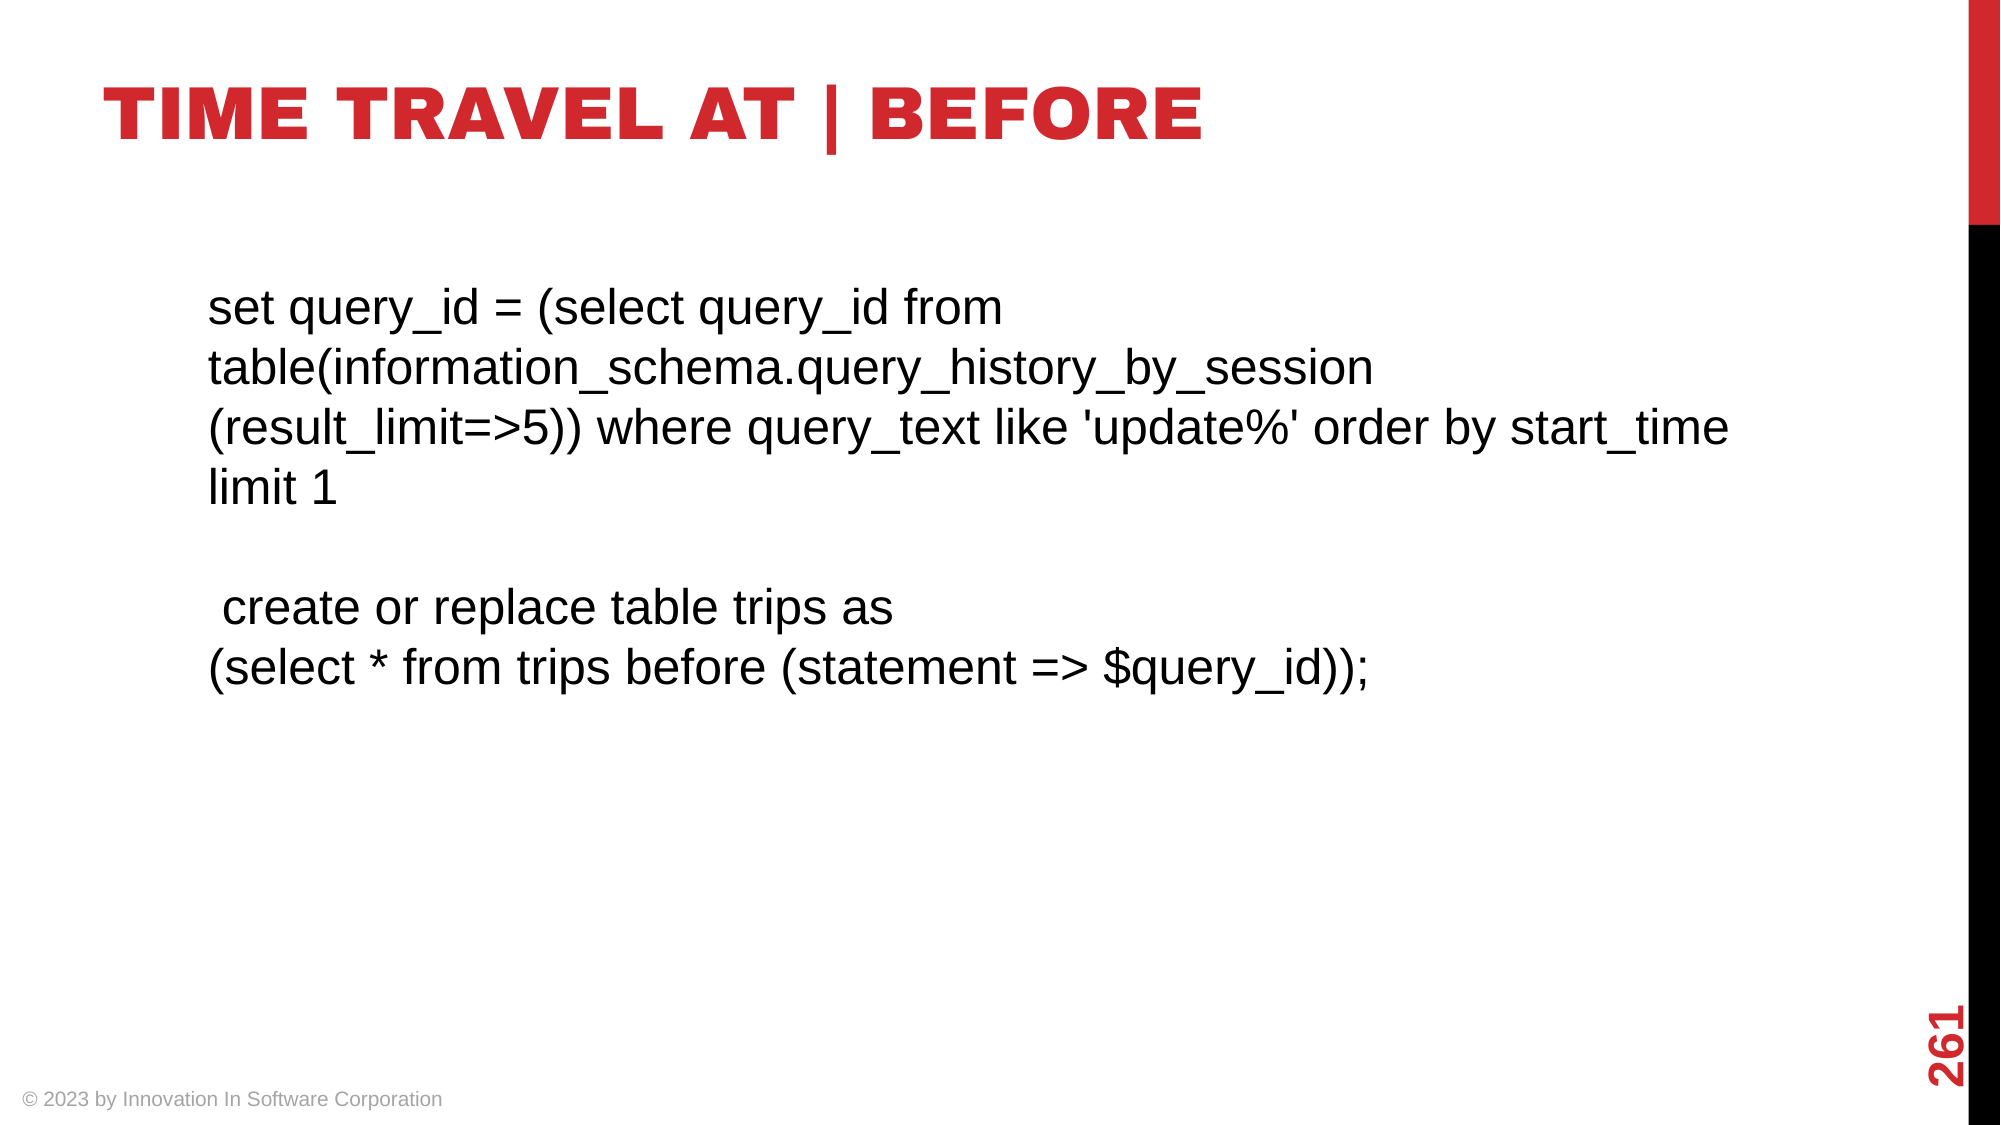

# TIME TRAVEL AT | BEFORE
set query_id = (select query_id from
table(information_schema.query_history_by_session (result_limit=>5)) where query_text like 'update%' order by start_time limit 1

 create or replace table trips as
(select * from trips before (statement => $query_id));
261
© 2023 by Innovation In Software Corporation